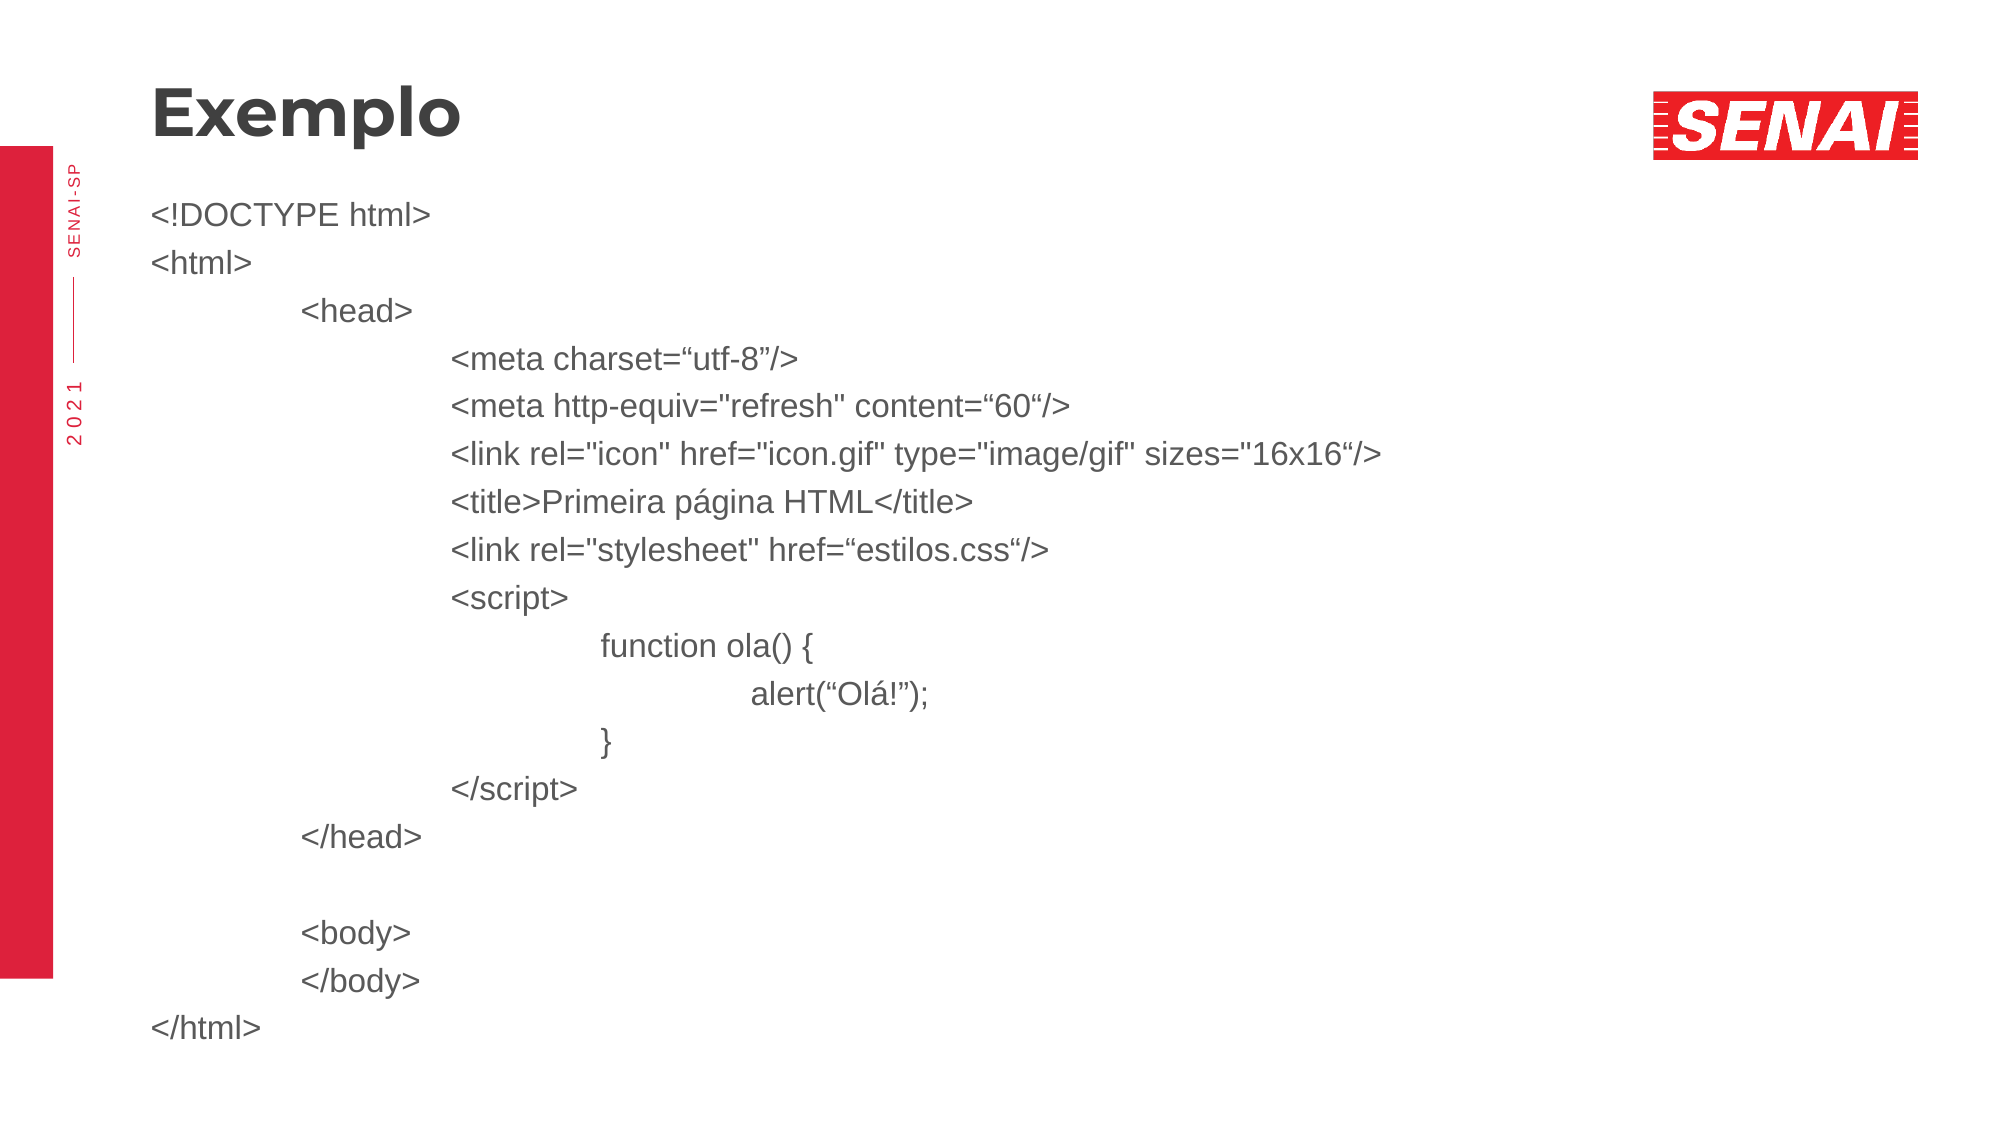

# Exemplo
<!DOCTYPE html>
<html>
	<head>
		<meta charset=“utf-8”/>
		<meta http-equiv="refresh" content=“60“/>
		<link rel="icon" href="icon.gif" type="image/gif" sizes="16x16“/>
		<title>Primeira página HTML</title>
		<link rel="stylesheet" href=“estilos.css“/>
		<script>
			function ola() {
				alert(“Olá!”);
			}
		</script>
	</head>

	<body>
	</body>
</html>